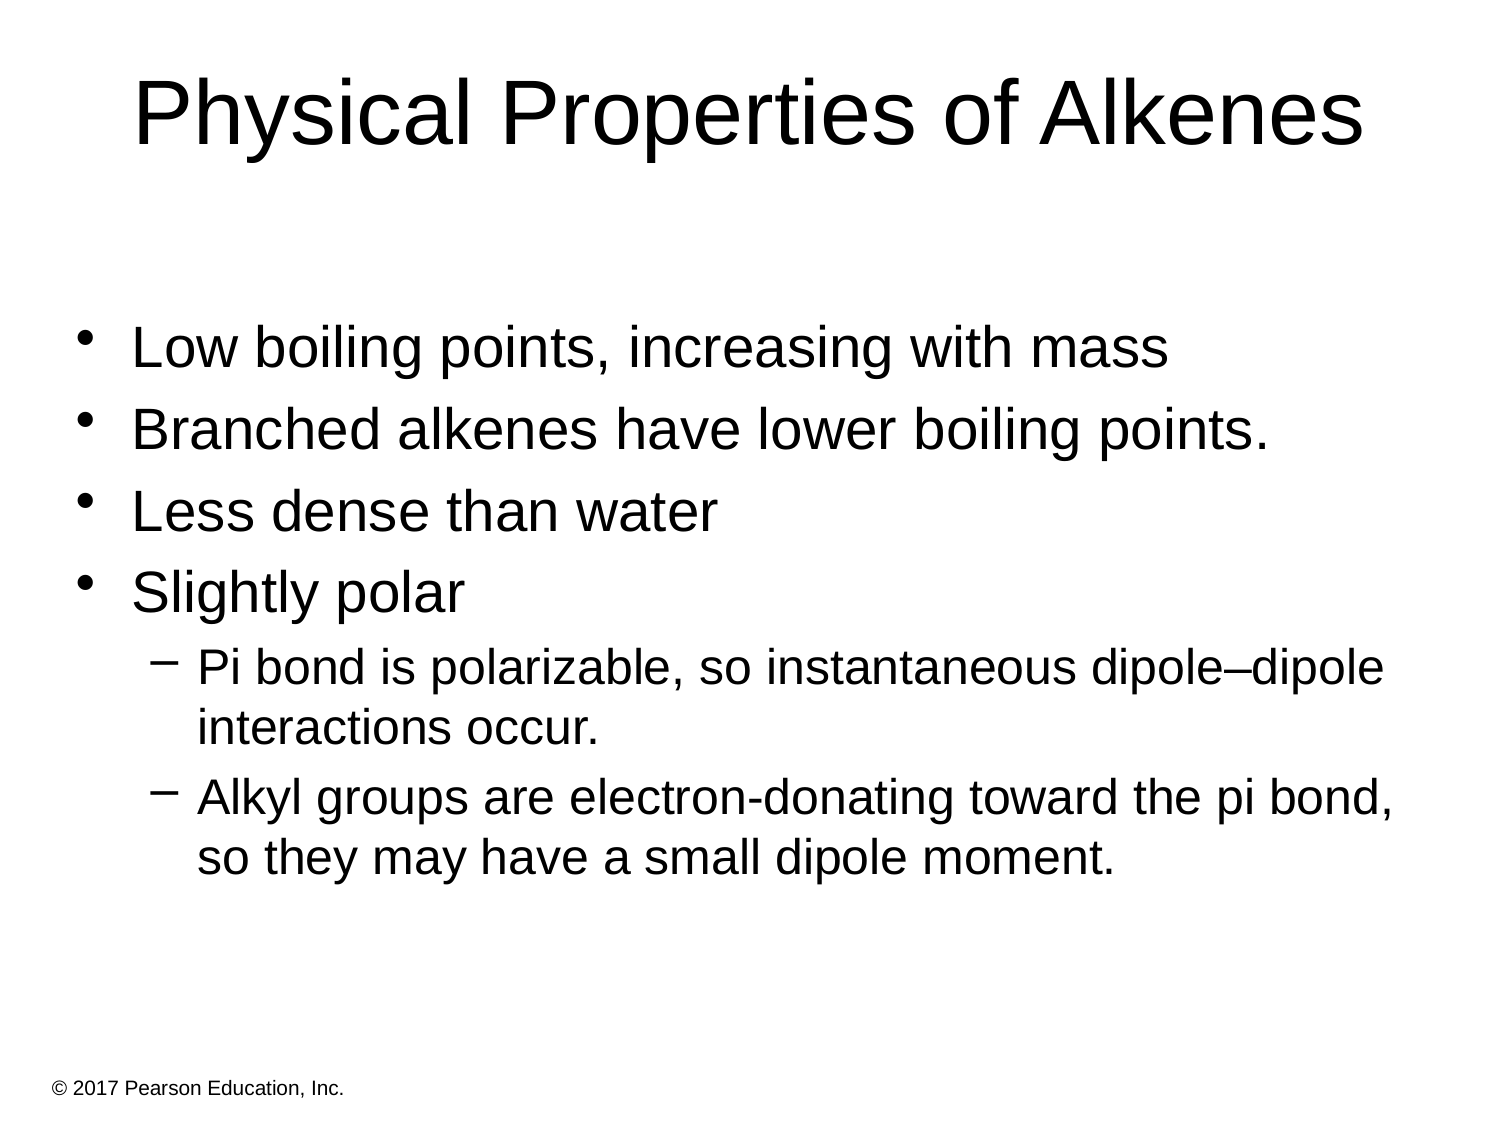

# Physical Properties of Alkenes
Low boiling points, increasing with mass
Branched alkenes have lower boiling points.
Less dense than water
Slightly polar
Pi bond is polarizable, so instantaneous dipole–dipole interactions occur.
Alkyl groups are electron-donating toward the pi bond, so they may have a small dipole moment.